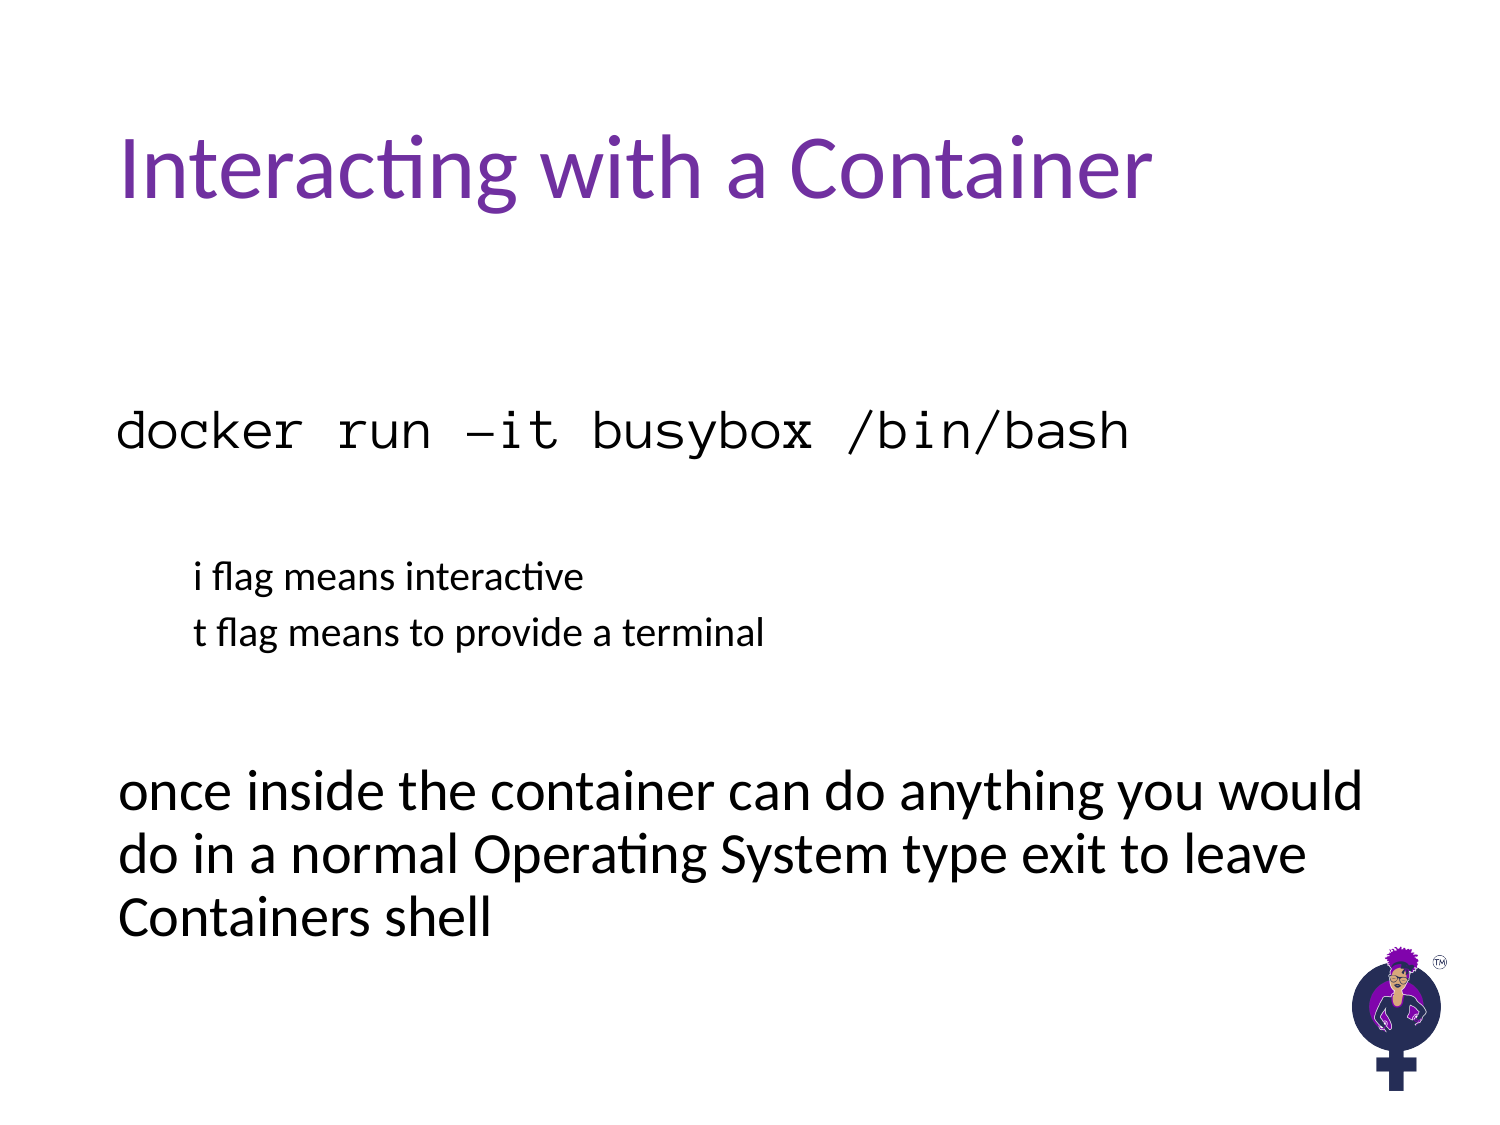

# Interacting with a Container

docker run –it busybox /bin/bash

i flag means interactive
t flag means to provide a terminal

once inside the container can do anything you would do in a normal Operating System type exit to leave Containers shell